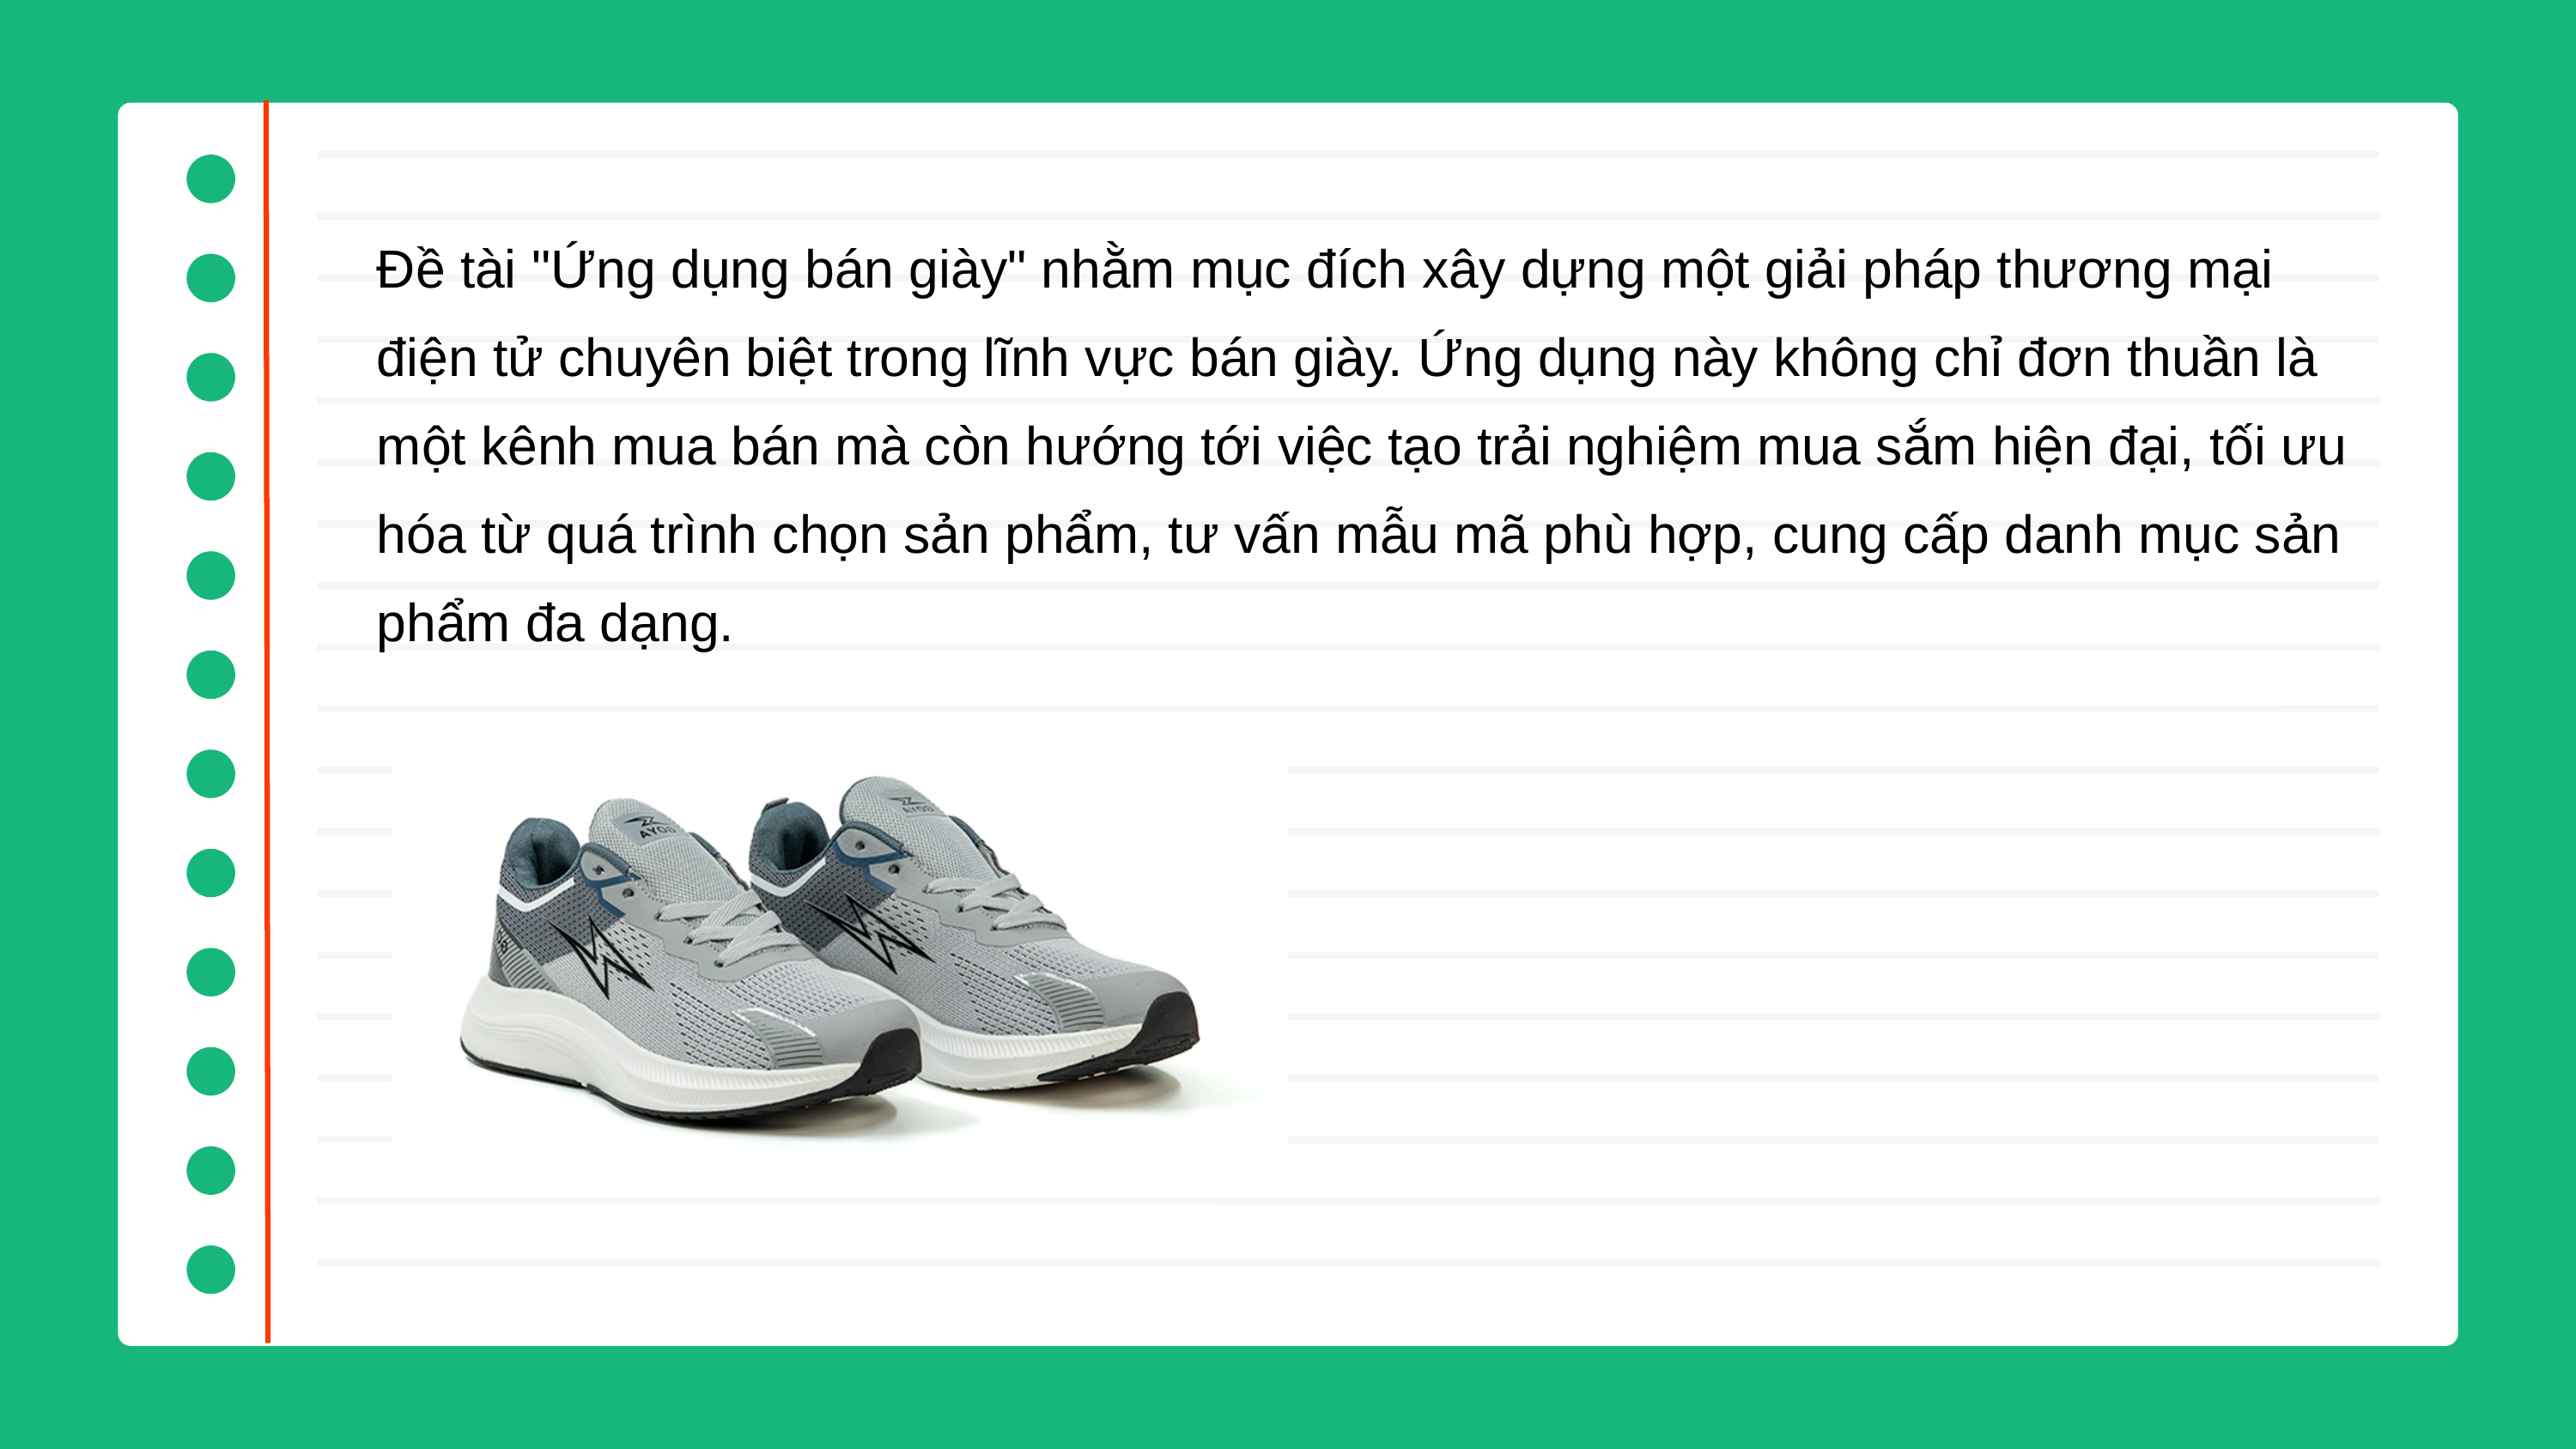

Đề tài "Ứng dụng bán giày" nhằm mục đích xây dựng một giải pháp thương mại điện tử chuyên biệt trong lĩnh vực bán giày. Ứng dụng này không chỉ đơn thuần là một kênh mua bán mà còn hướng tới việc tạo trải nghiệm mua sắm hiện đại, tối ưu hóa từ quá trình chọn sản phẩm, tư vấn mẫu mã phù hợp, cung cấp danh mục sản phẩm đa dạng.